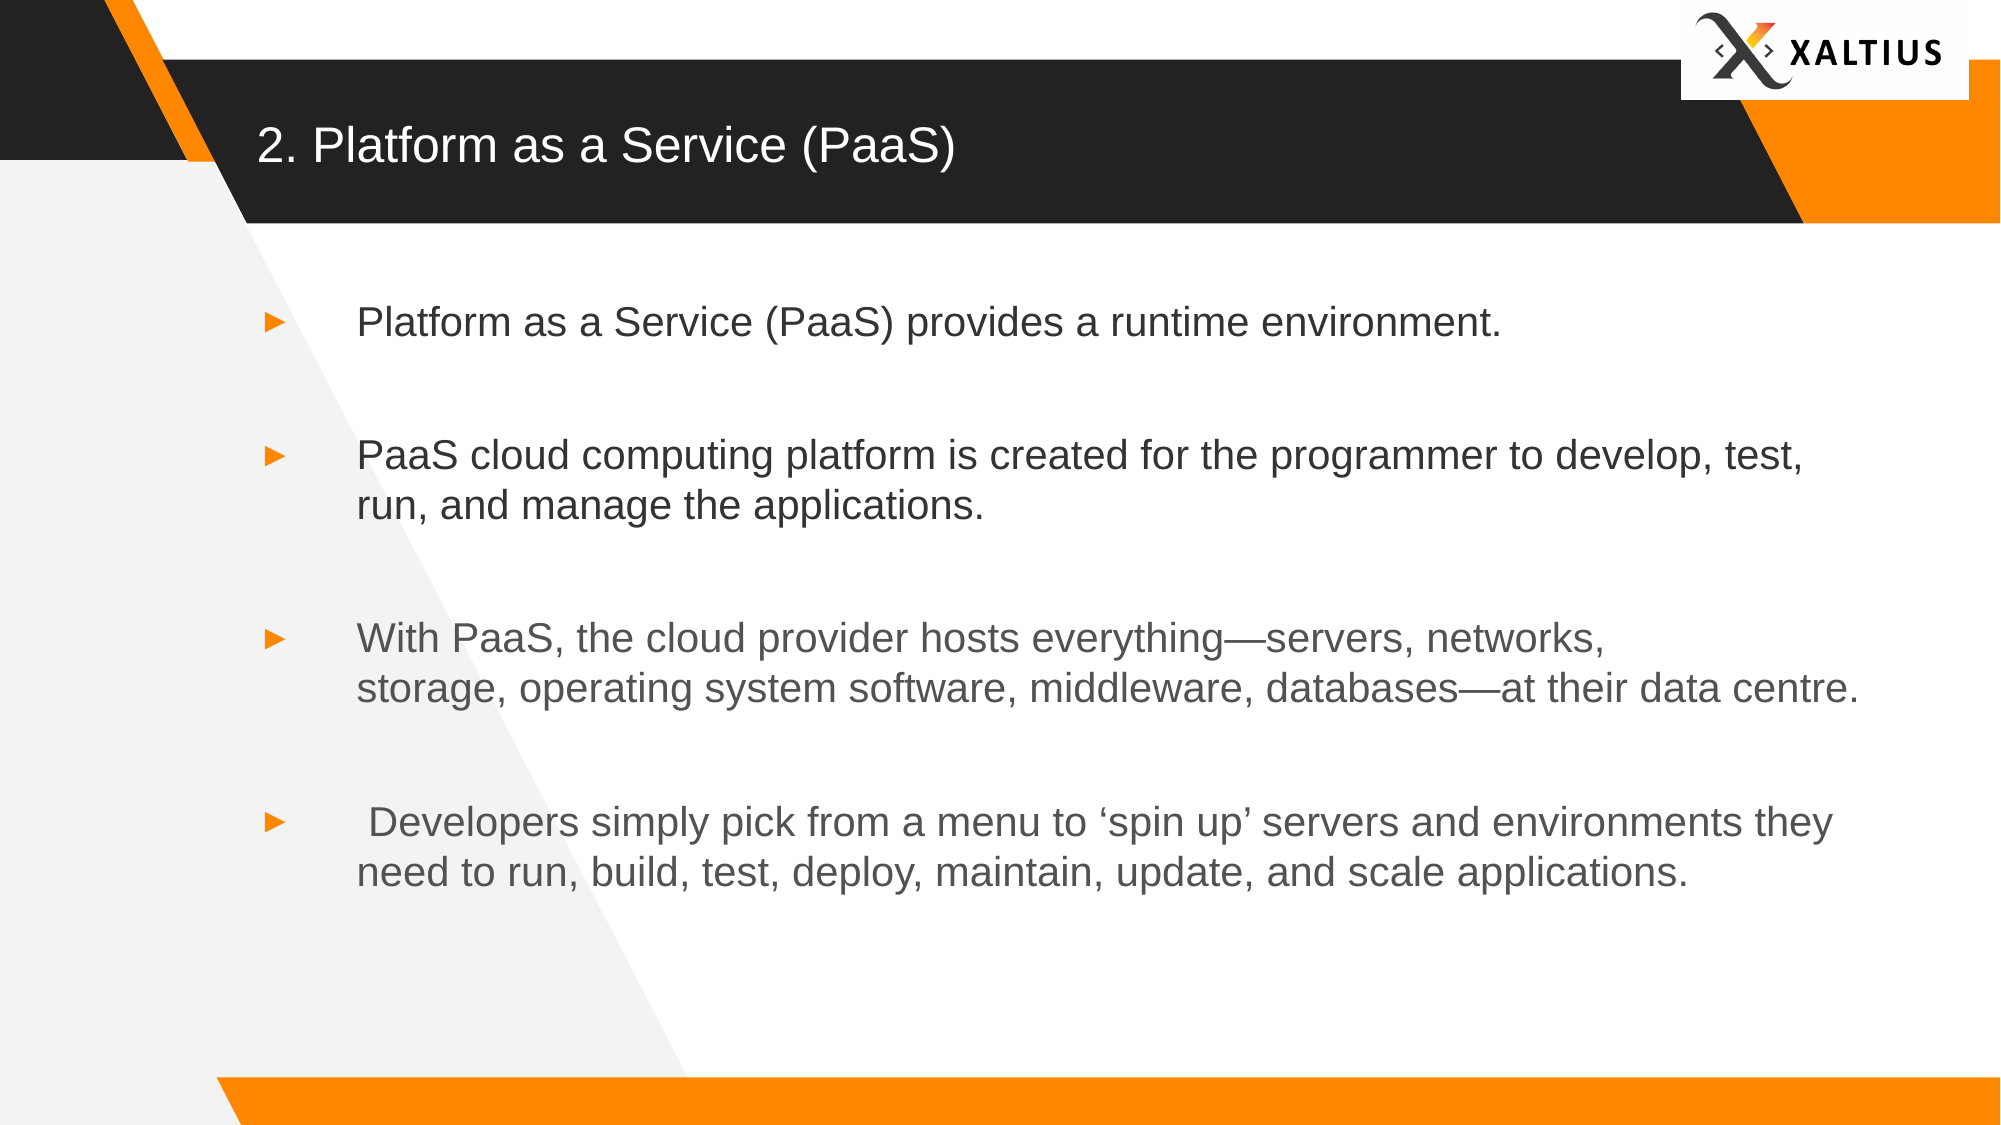

# 2. Platform as a Service (PaaS)
Platform as a Service (PaaS) provides a runtime environment.

PaaS cloud computing platform is created for the programmer to develop, test, run, and manage the applications.

With PaaS, the cloud provider hosts everything—servers, networks, storage, operating system software, middleware, databases—at their data centre.

 Developers simply pick from a menu to ‘spin up’ servers and environments they need to run, build, test, deploy, maintain, update, and scale applications.